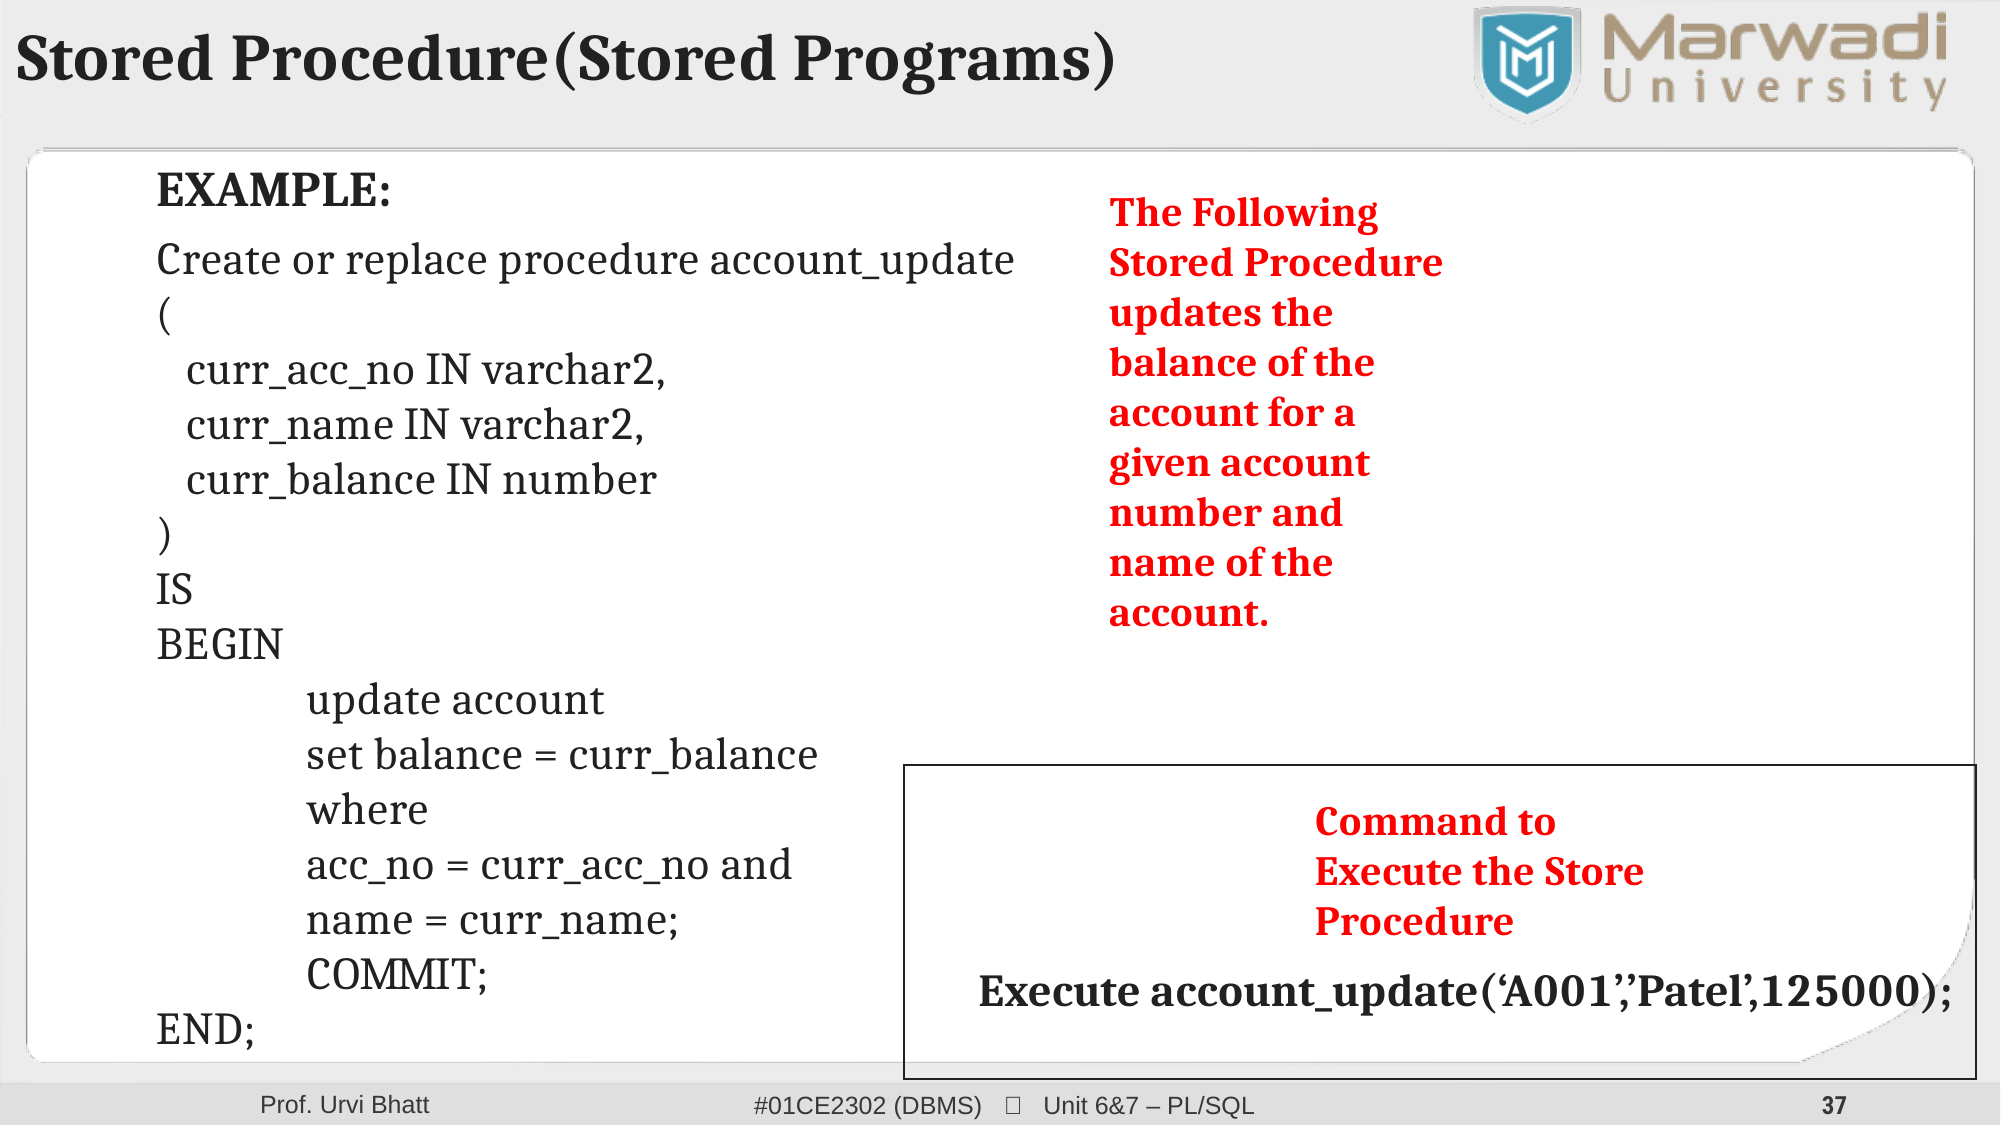

Stored Procedure(Stored Programs)
EXAMPLE:

Create or replace procedure account_update
(
   curr_acc_no IN varchar2,
   curr_name IN varchar2,
   curr_balance IN number
)
IS
BEGIN
	update account
 	set balance = curr_balance
 	where
	acc_no = curr_acc_no and
	name = curr_name;
	COMMIT;
END;
The Following Stored Procedure updates the balance of the account for a given account number and name of the account.

Command to Execute the Store Procedure
Execute account_update(‘A001’,’Patel’,125000);